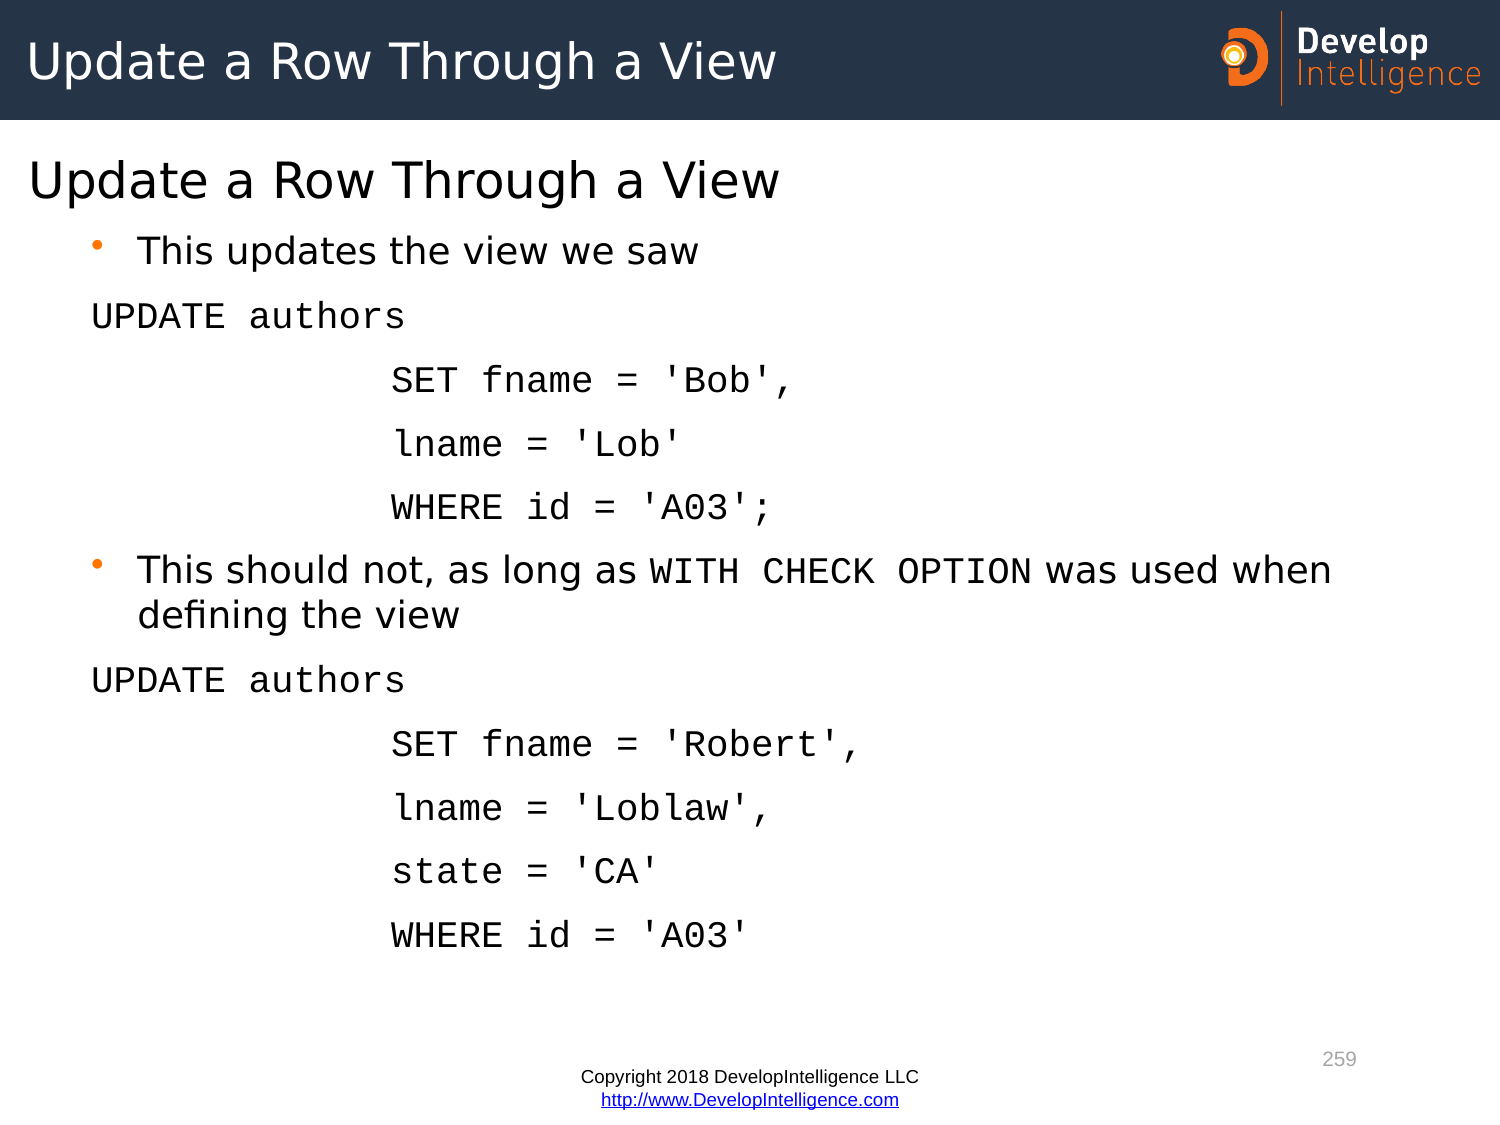

# Update a Row Through a View
Update a Row Through a View
This updates the view we saw
UPDATE authors
		SET fname = 'Bob',
		lname = 'Lob'
		WHERE id = 'A03';
This should not, as long as WITH CHECK OPTION was used when defining the view
UPDATE authors
		SET fname = 'Robert',
		lname = 'Loblaw',
		state = 'CA'
		WHERE id = 'A03'

259